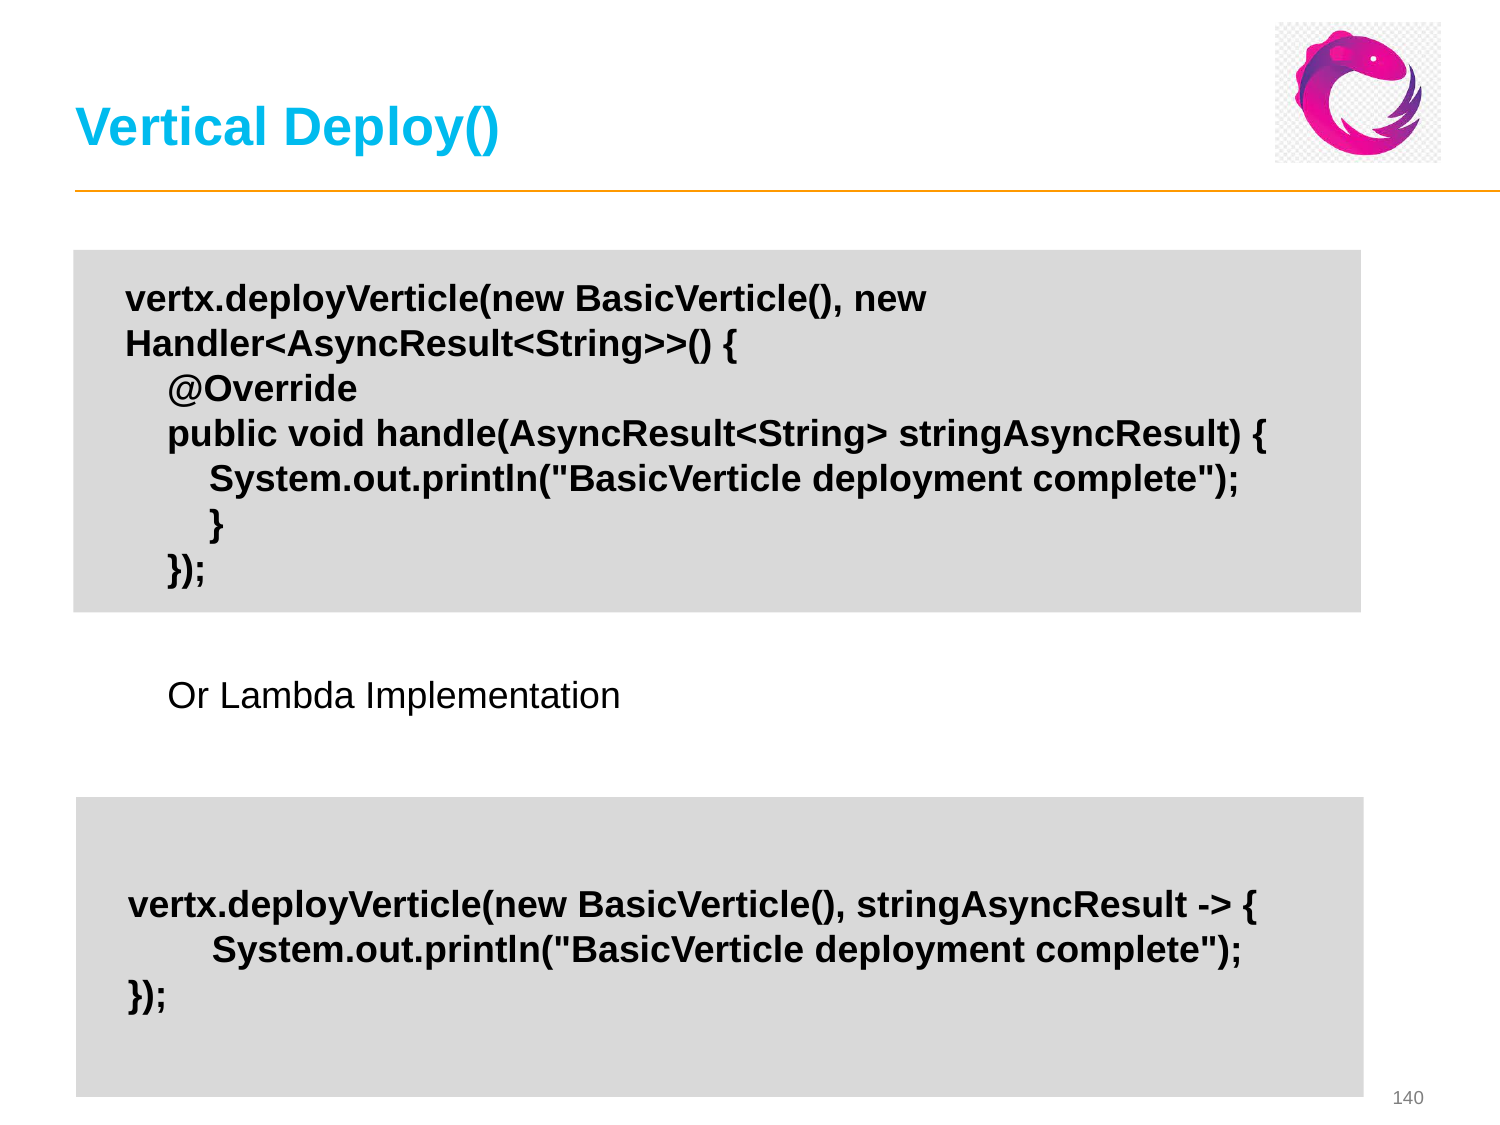

# Vertical Deploy()
vertx.deployVerticle(new BasicVerticle(), new Handler<AsyncResult<String>>() {
    @Override
    public void handle(AsyncResult<String> stringAsyncResult) {
        System.out.println("BasicVerticle deployment complete");
        }
    });
Or Lambda Implementation
vertx.deployVerticle(new BasicVerticle(), stringAsyncResult -> {
        System.out.println("BasicVerticle deployment complete");
});